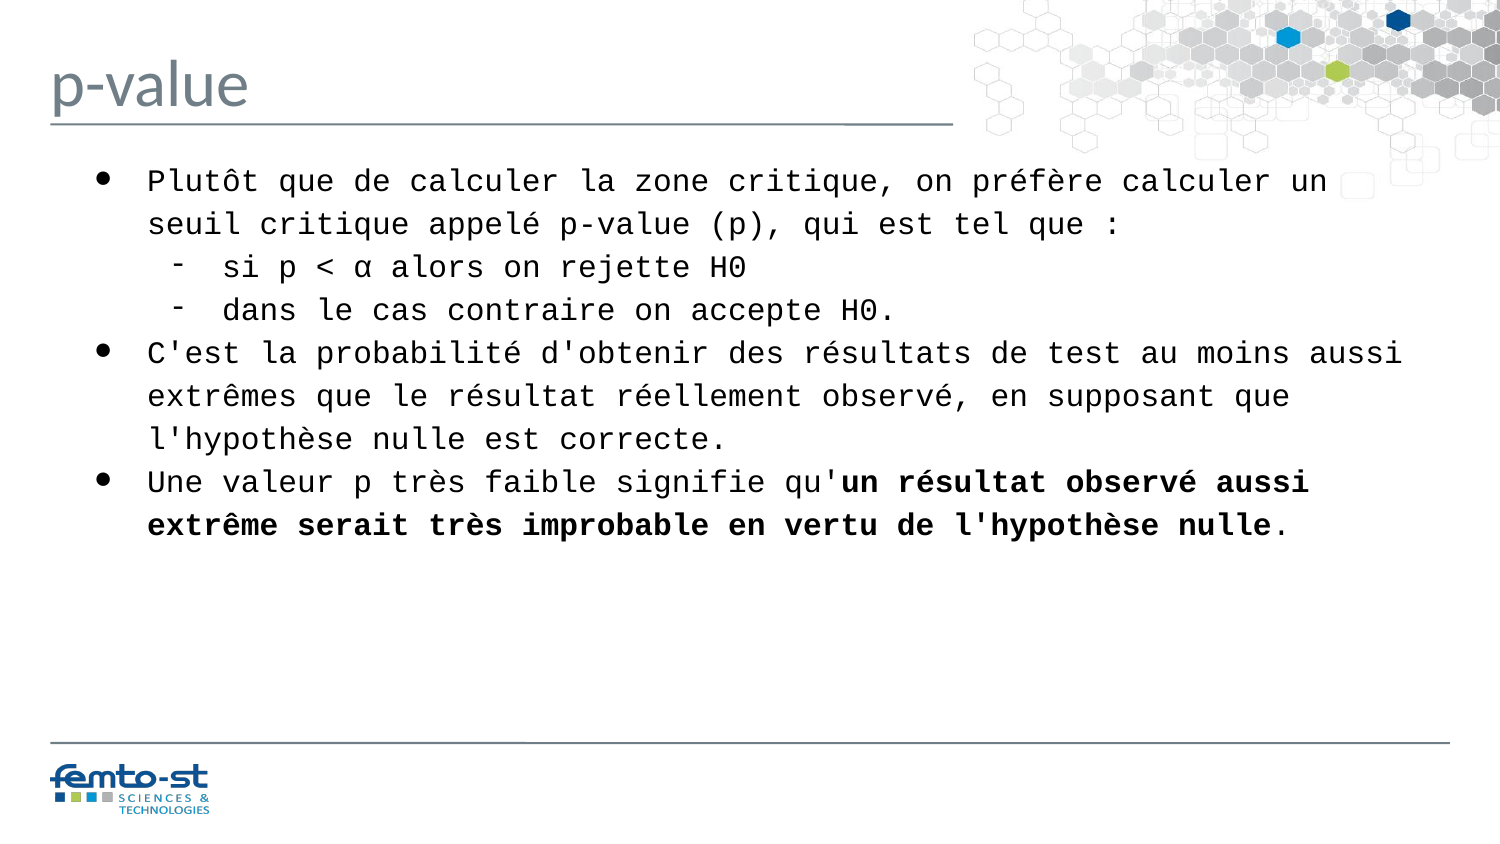

p-value
Plutôt que de calculer la zone critique, on préfère calculer un seuil critique appelé p-value (p), qui est tel que :
si p < α alors on rejette H0
dans le cas contraire on accepte H0.
C'est la probabilité d'obtenir des résultats de test au moins aussi extrêmes que le résultat réellement observé, en supposant que l'hypothèse nulle est correcte.
Une valeur p très faible signifie qu'un résultat observé aussi extrême serait très improbable en vertu de l'hypothèse nulle.